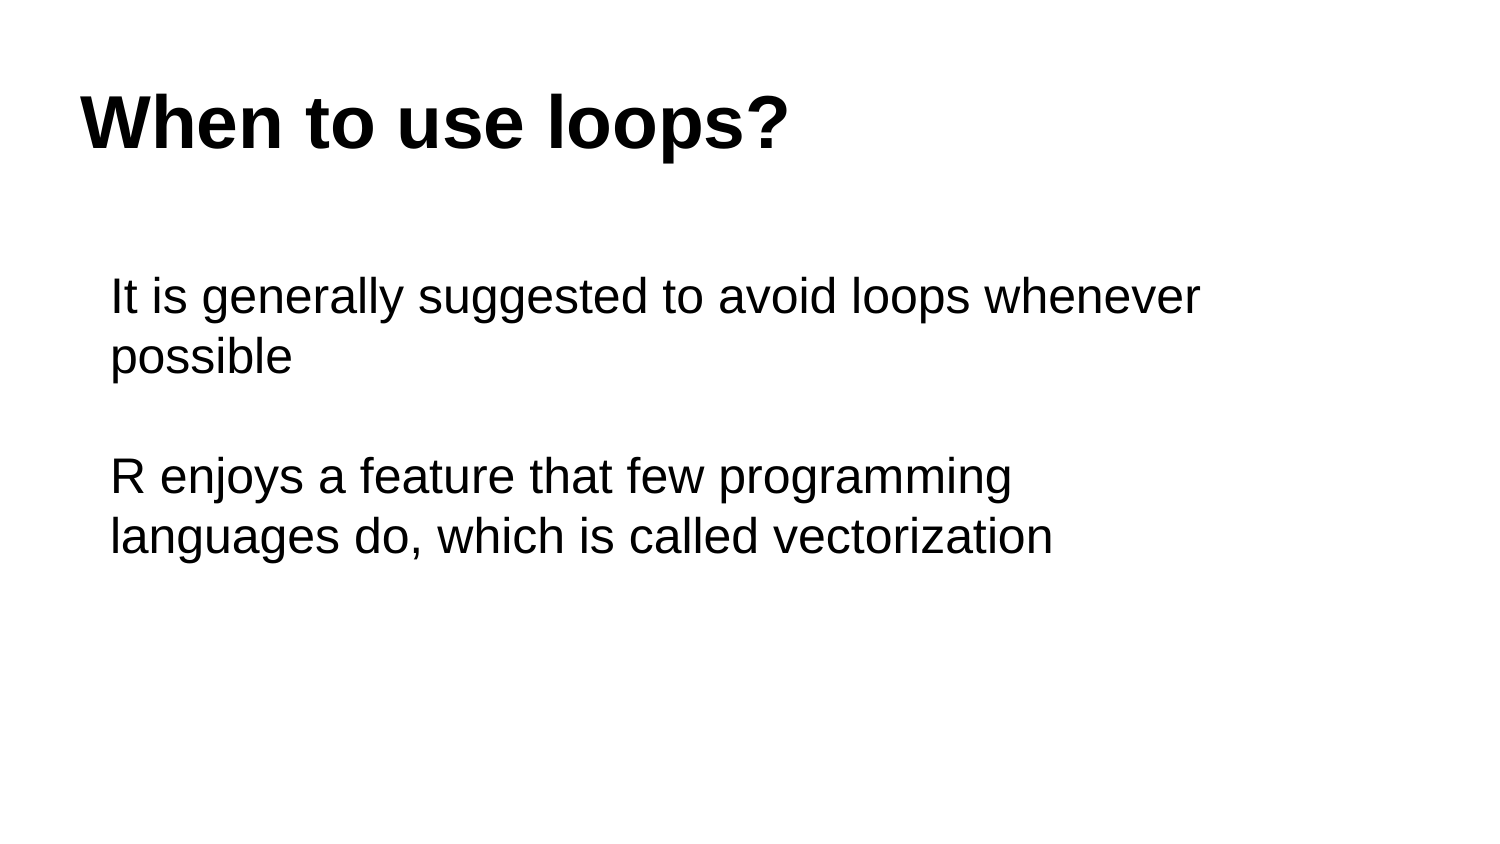

When to use loops?
It is generally suggested to avoid loops whenever possible

R enjoys a feature that few programming languages do, which is called vectorization